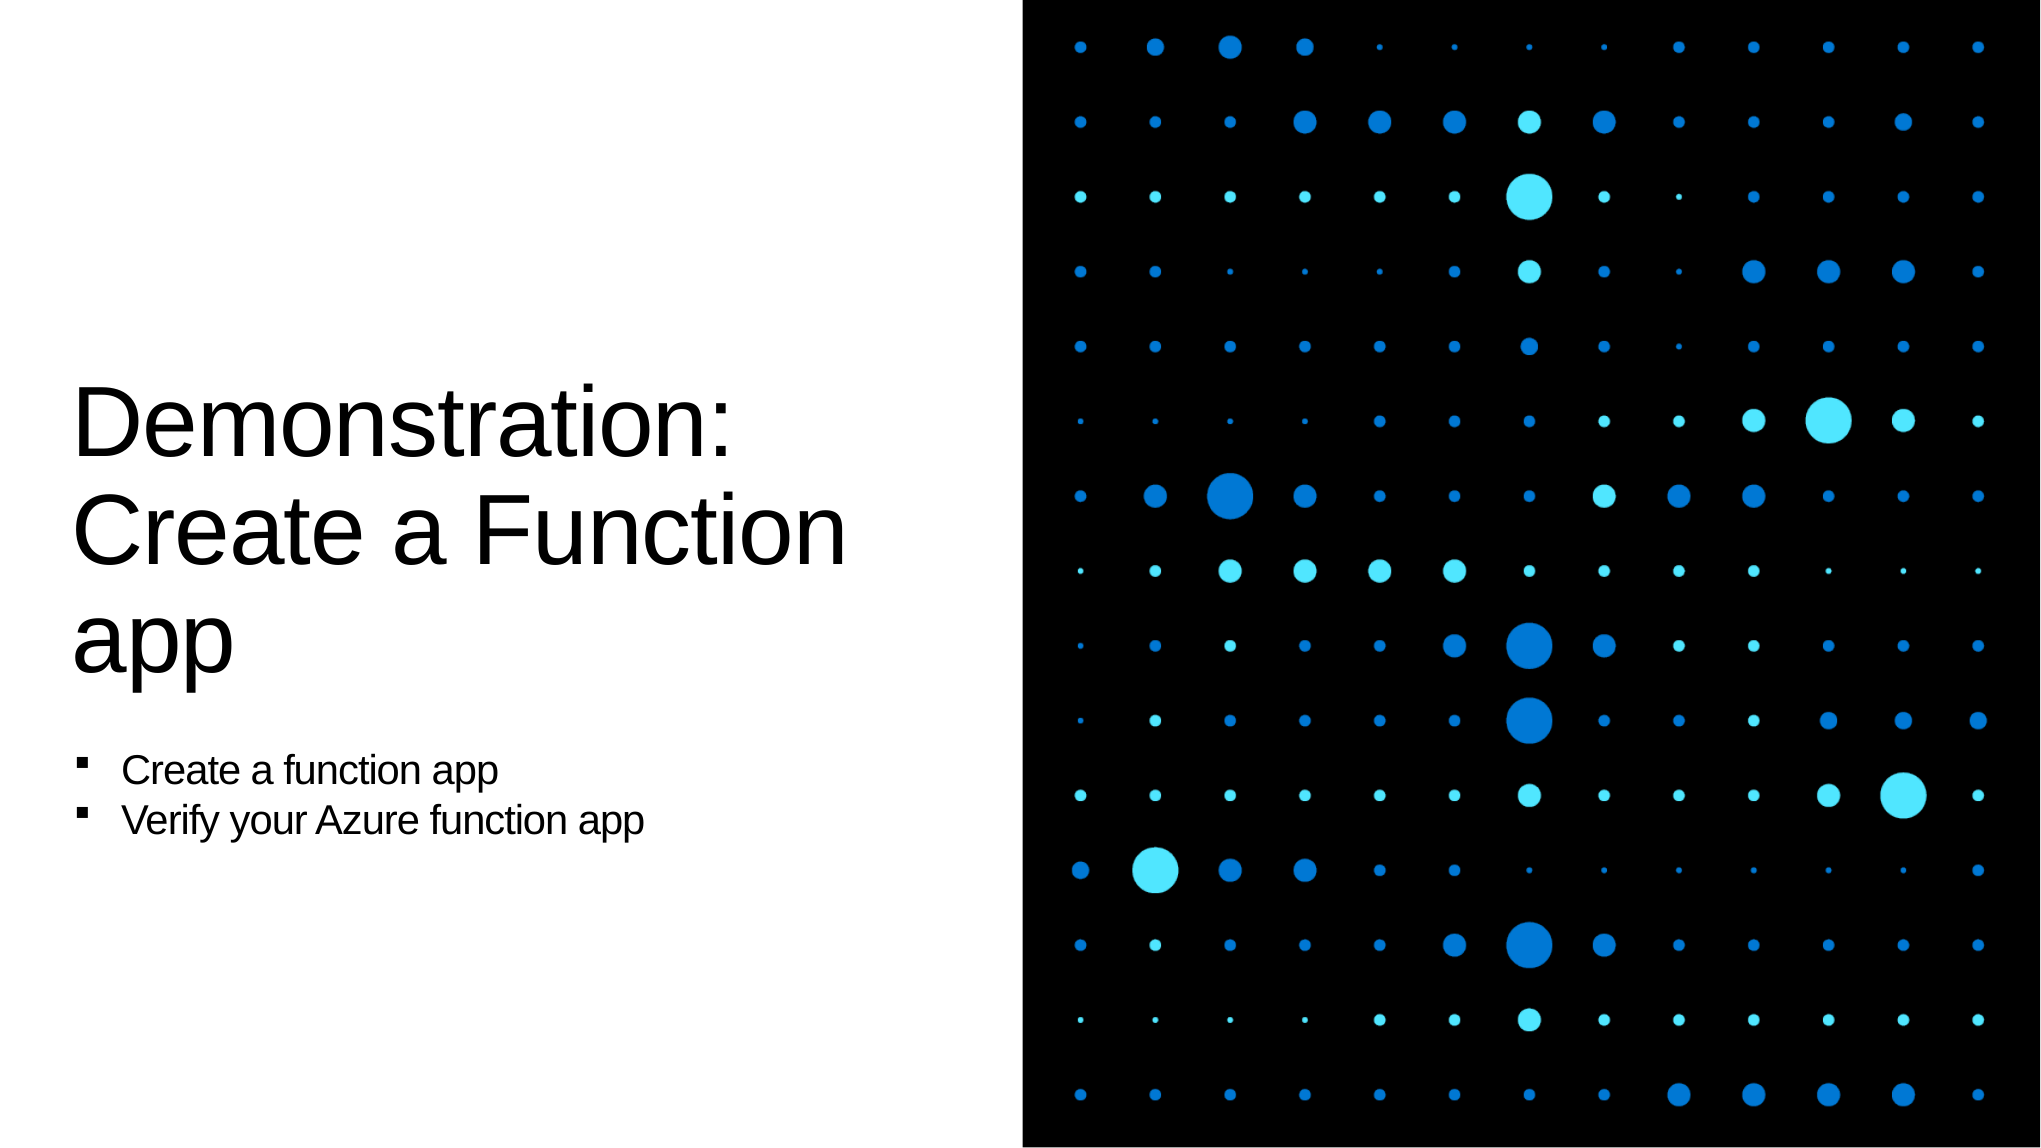

# Demonstration: Create a Function app
Create a function app
Verify your Azure function app